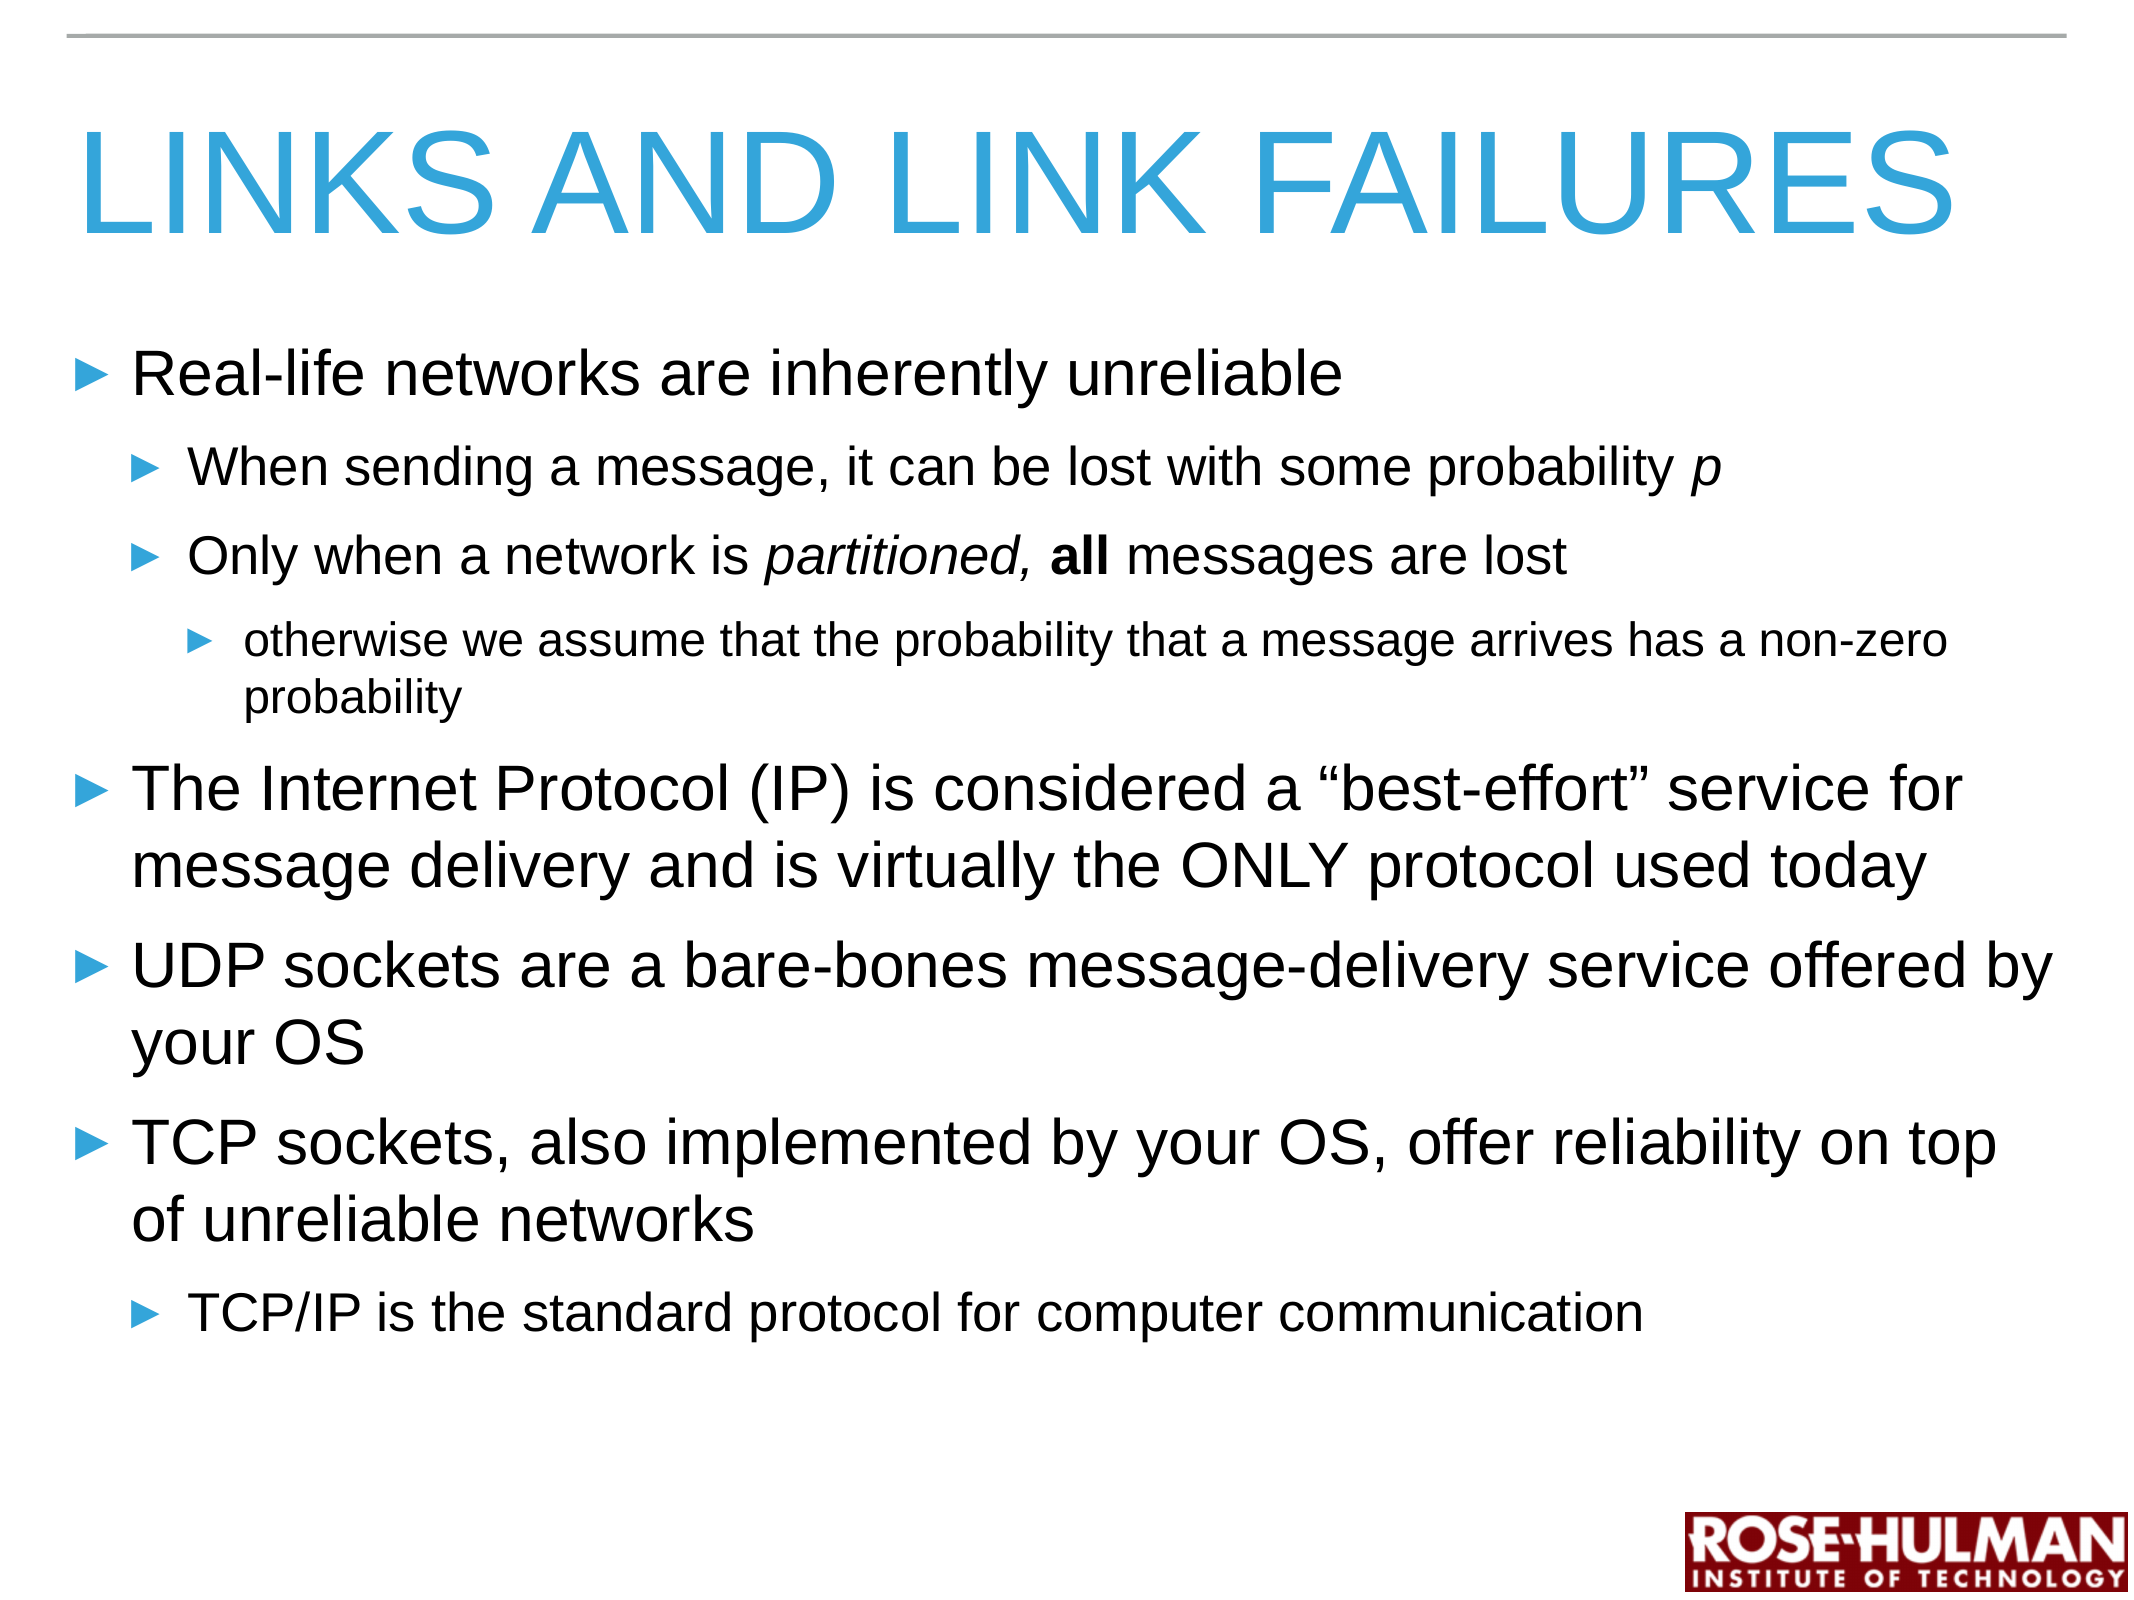

# links and link failures
Real-life networks are inherently unreliable
When sending a message, it can be lost with some probability p
Only when a network is partitioned, all messages are lost
otherwise we assume that the probability that a message arrives has a non-zero probability
The Internet Protocol (IP) is considered a “best-effort” service for message delivery and is virtually the ONLY protocol used today
UDP sockets are a bare-bones message-delivery service offered by your OS
TCP sockets, also implemented by your OS, offer reliability on top of unreliable networks
TCP/IP is the standard protocol for computer communication
39